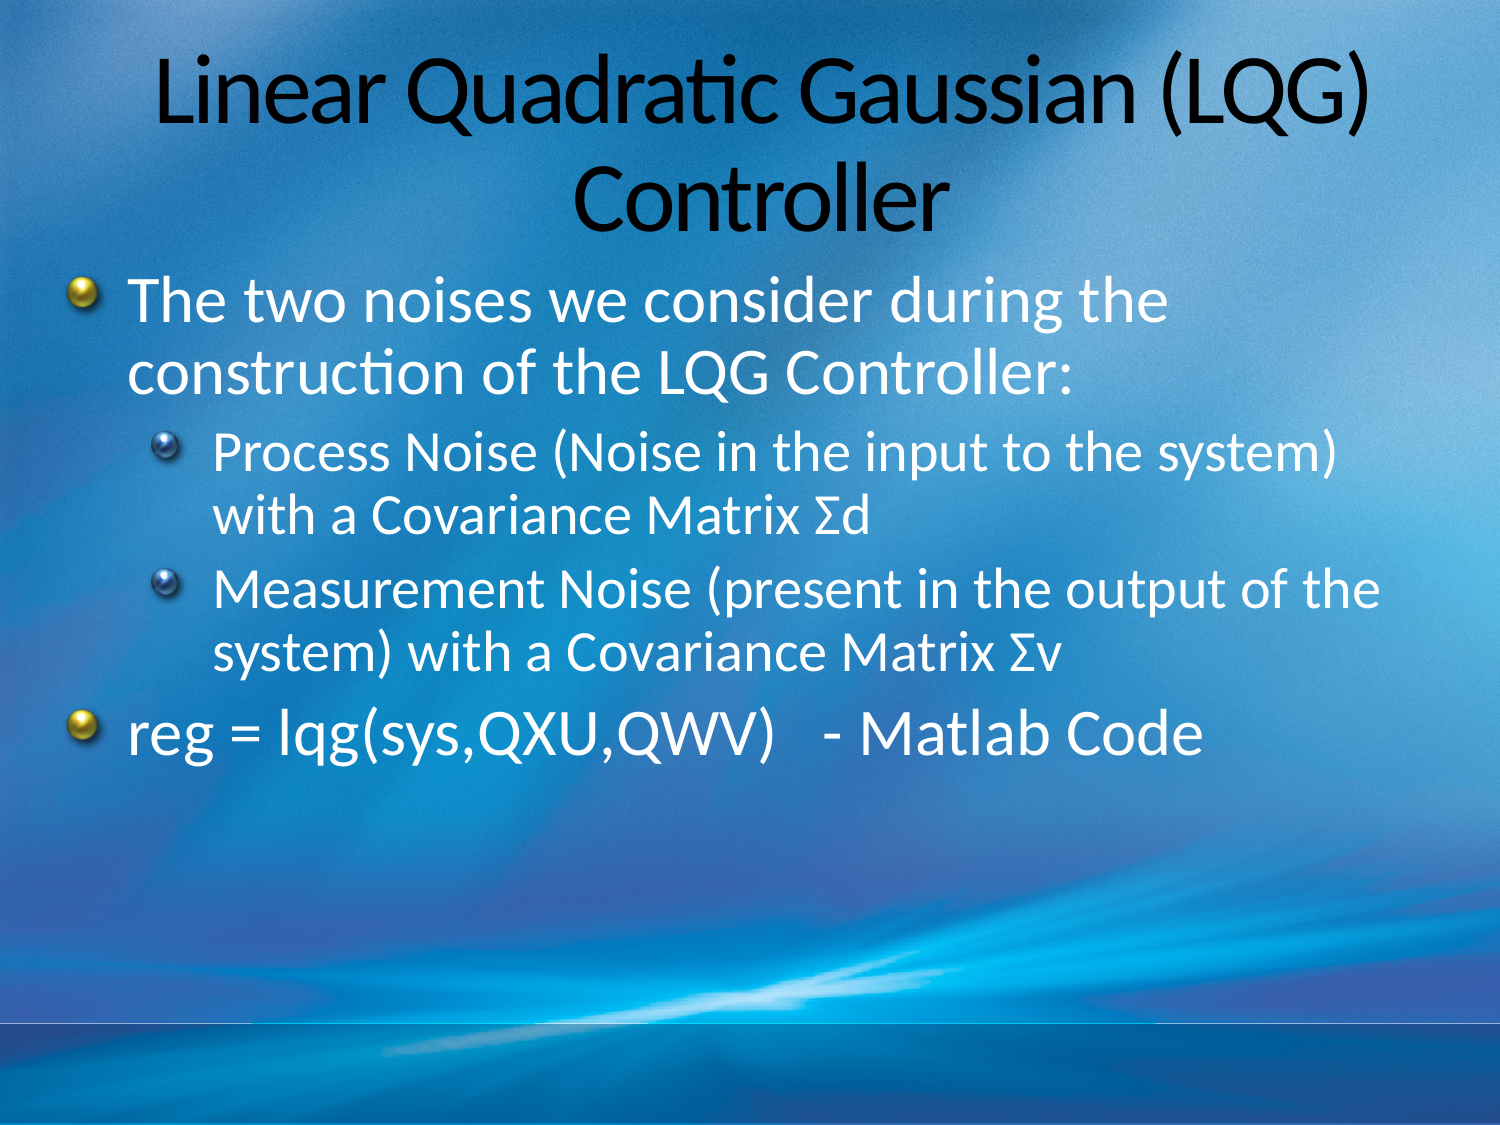

# Linear Quadratic Gaussian (LQG) Controller
The two noises we consider during the construction of the LQG Controller:
Process Noise (Noise in the input to the system) with a Covariance Matrix Σd
Measurement Noise (present in the output of the system) with a Covariance Matrix Σv
reg = lqg(sys,QXU,QWV)   - Matlab Code